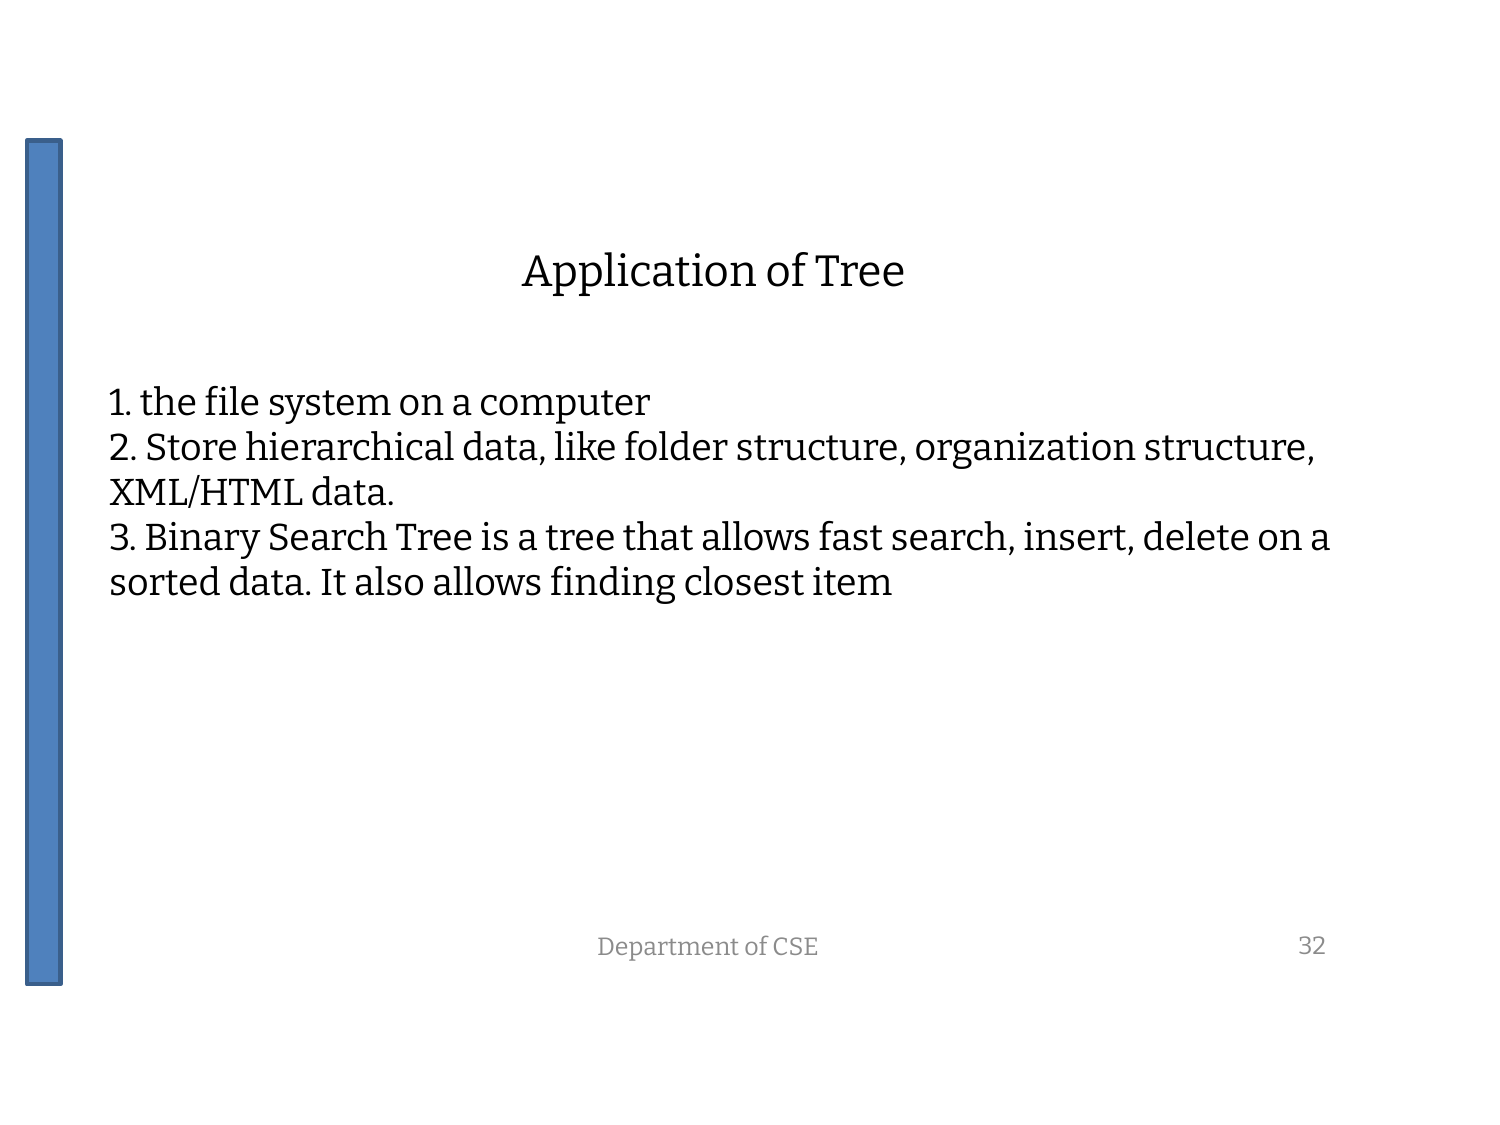

Application of Tree
1. the file system on a computer
2. Store hierarchical data, like folder structure, organization structure, XML/HTML data.
3. Binary Search Tree is a tree that allows fast search, insert, delete on a sorted data. It also allows finding closest item

Department of CSE
32